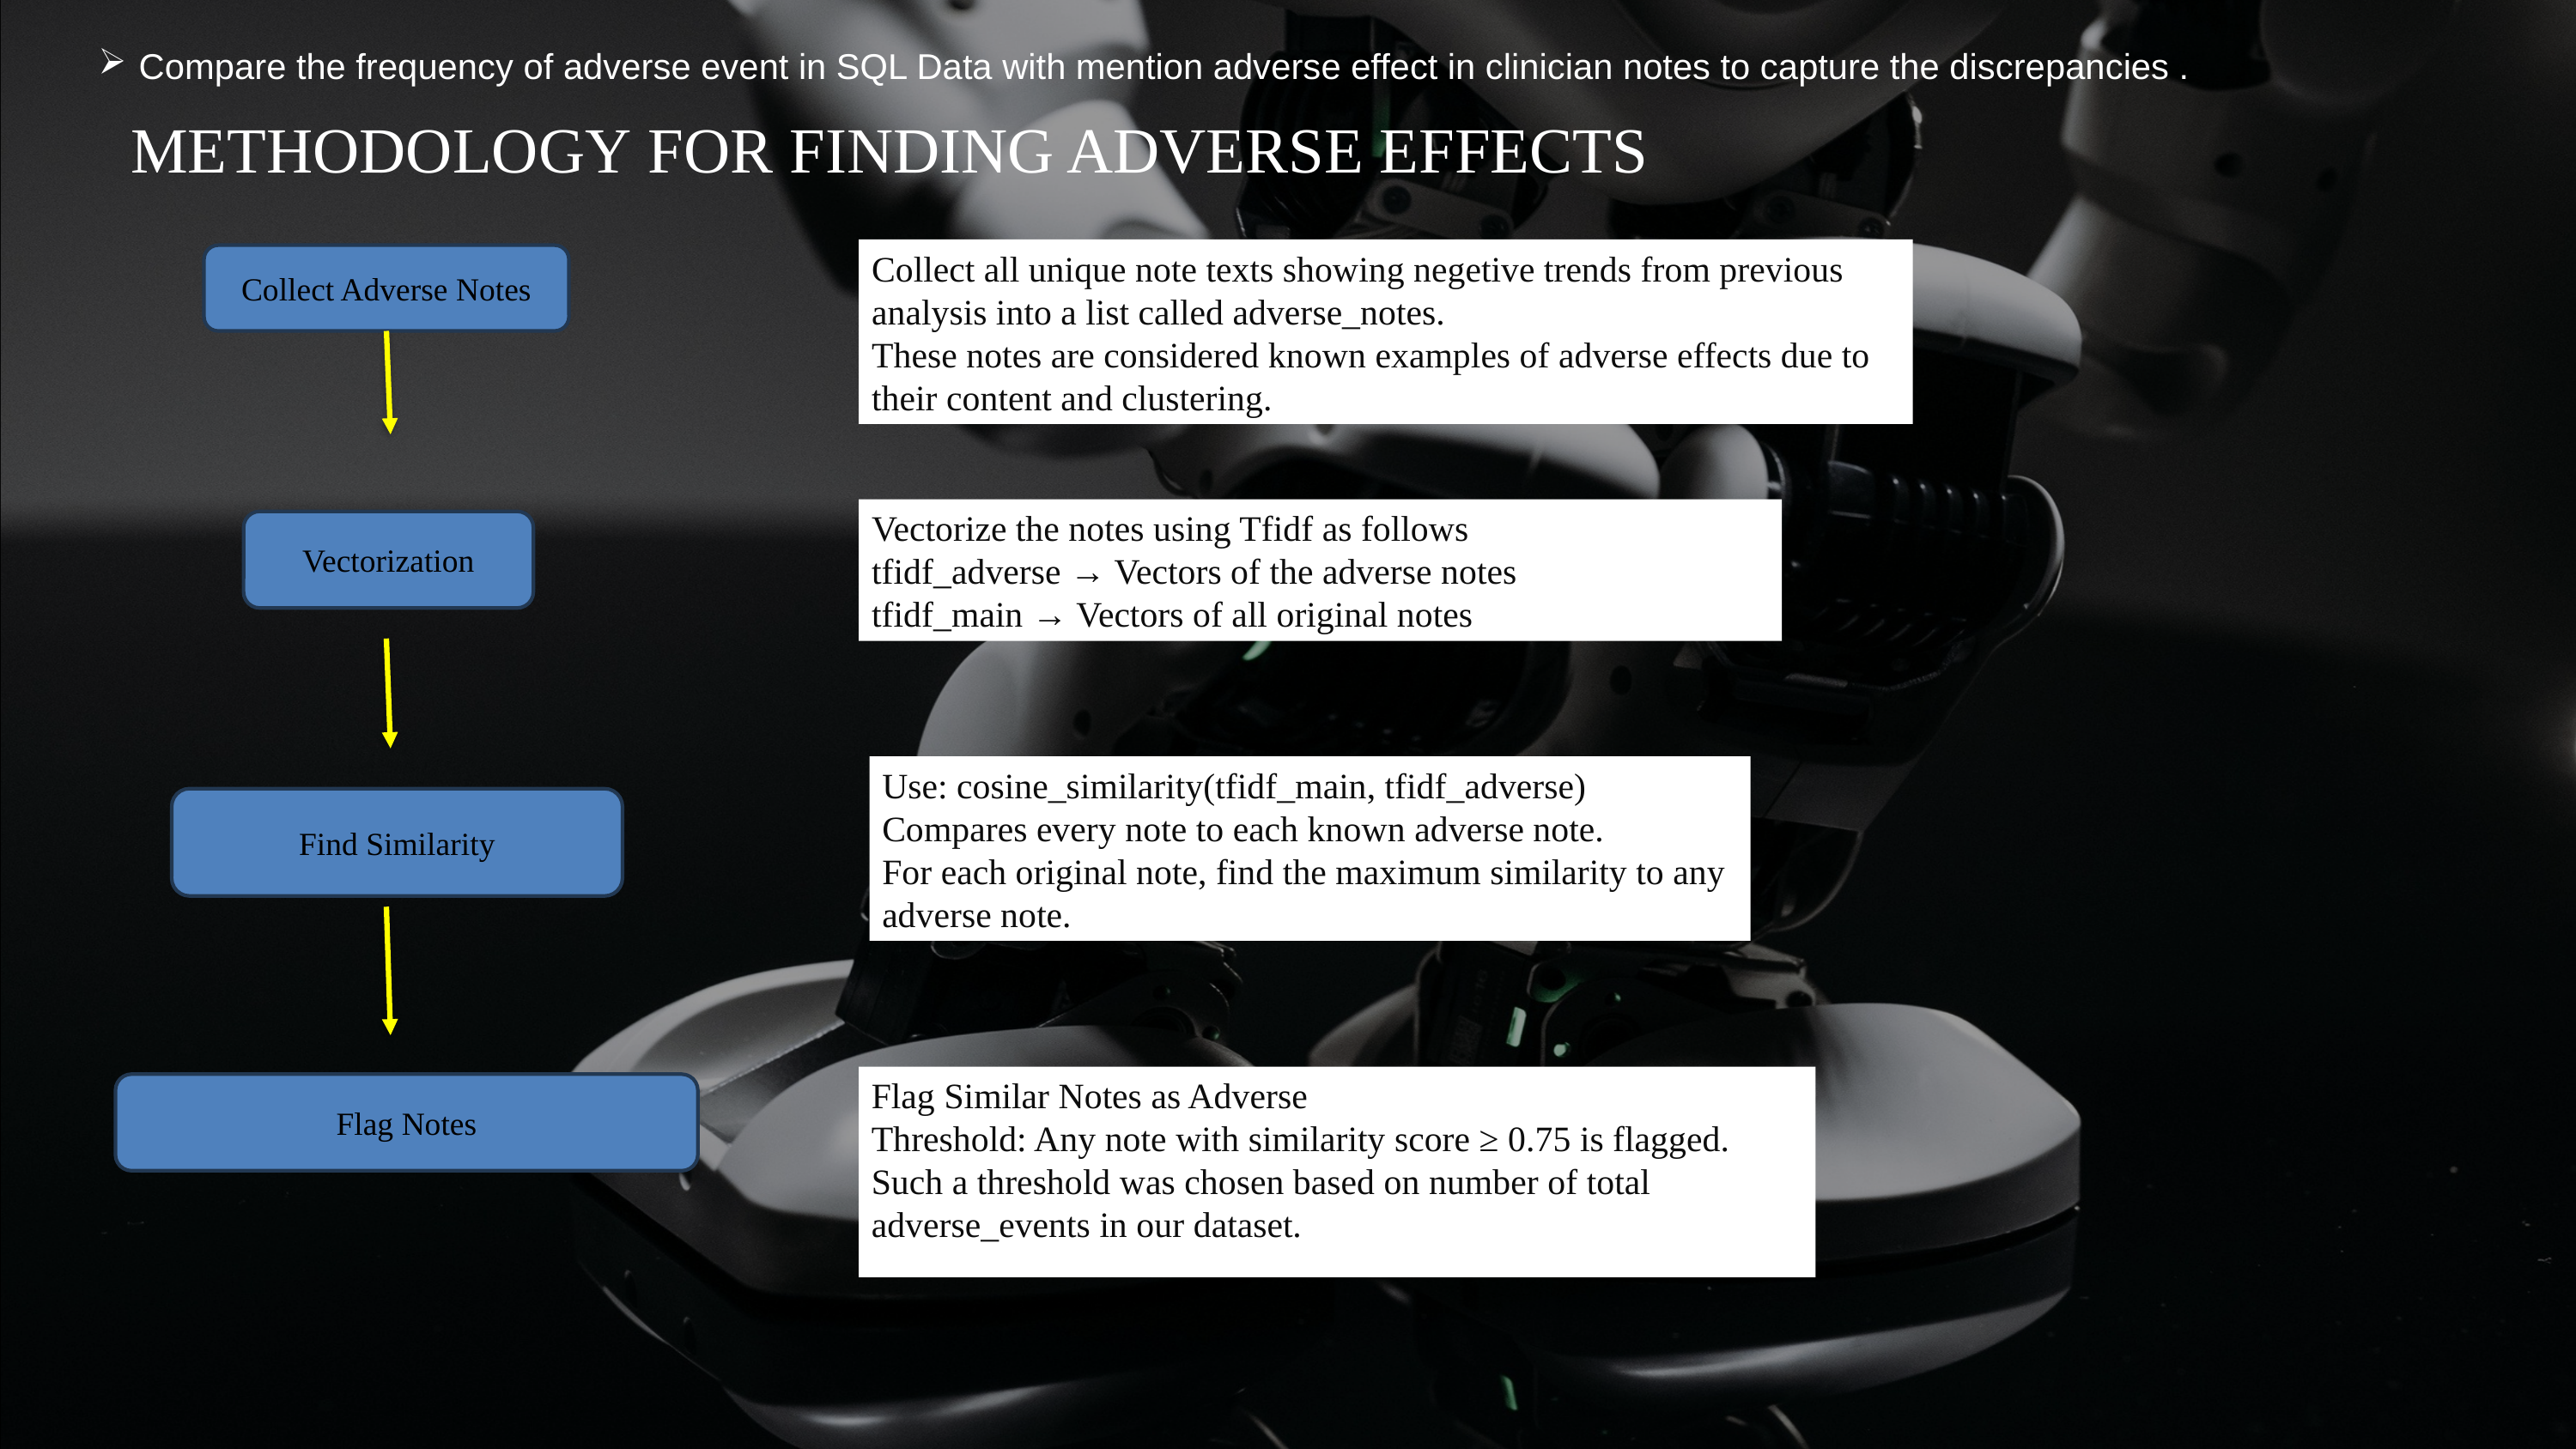

Compare the frequency of adverse event in SQL Data with mention adverse effect in clinician notes to capture the discrepancies .
METHODOLOGY FOR FINDING ADVERSE EFFECTS
Collect all unique note texts showing negetive trends from previous analysis into a list called adverse_notes.
These notes are considered known examples of adverse effects due to their content and clustering.
Collect Adverse Notes
Vectorize the notes using Tfidf as follows
tfidf_adverse → Vectors of the adverse notes
tfidf_main → Vectors of all original notes
Vectorization
Use: cosine_similarity(tfidf_main, tfidf_adverse)
Compares every note to each known adverse note.
For each original note, find the maximum similarity to any adverse note.
Find Similarity
Flag Similar Notes as Adverse
Threshold: Any note with similarity score ≥ 0.75 is flagged.
Such a threshold was chosen based on number of total adverse_events in our dataset.
Flag Notes